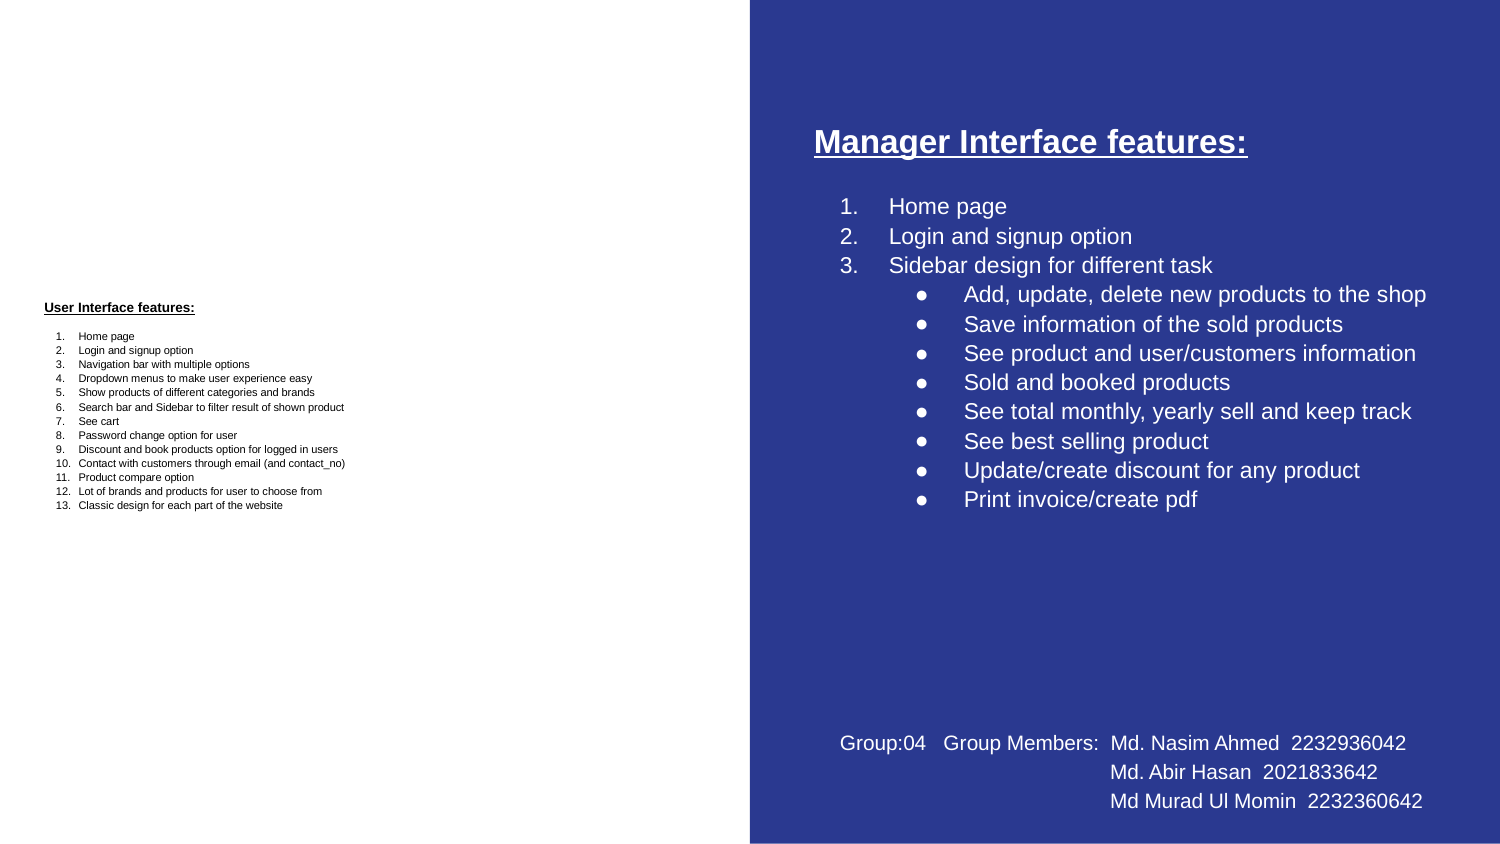

Manager Interface features:

Home page
Login and signup option
Sidebar design for different task
Add, update, delete new products to the shop
Save information of the sold products
See product and user/customers information
Sold and booked products
See total monthly, yearly sell and keep track
See best selling product
Update/create discount for any product
Print invoice/create pdf

# User Interface features:

Home page
Login and signup option
Navigation bar with multiple options
Dropdown menus to make user experience easy
Show products of different categories and brands
Search bar and Sidebar to filter result of shown product
See cart
Password change option for user
Discount and book products option for logged in users
Contact with customers through email (and contact_no)
Product compare option
Lot of brands and products for user to choose from
Classic design for each part of the website
Group:04   Group Members:  Md. Nasim Ahmed  2232936042
                                               Md. Abir Hasan  2021833642
                                               Md Murad Ul Momin  2232360642